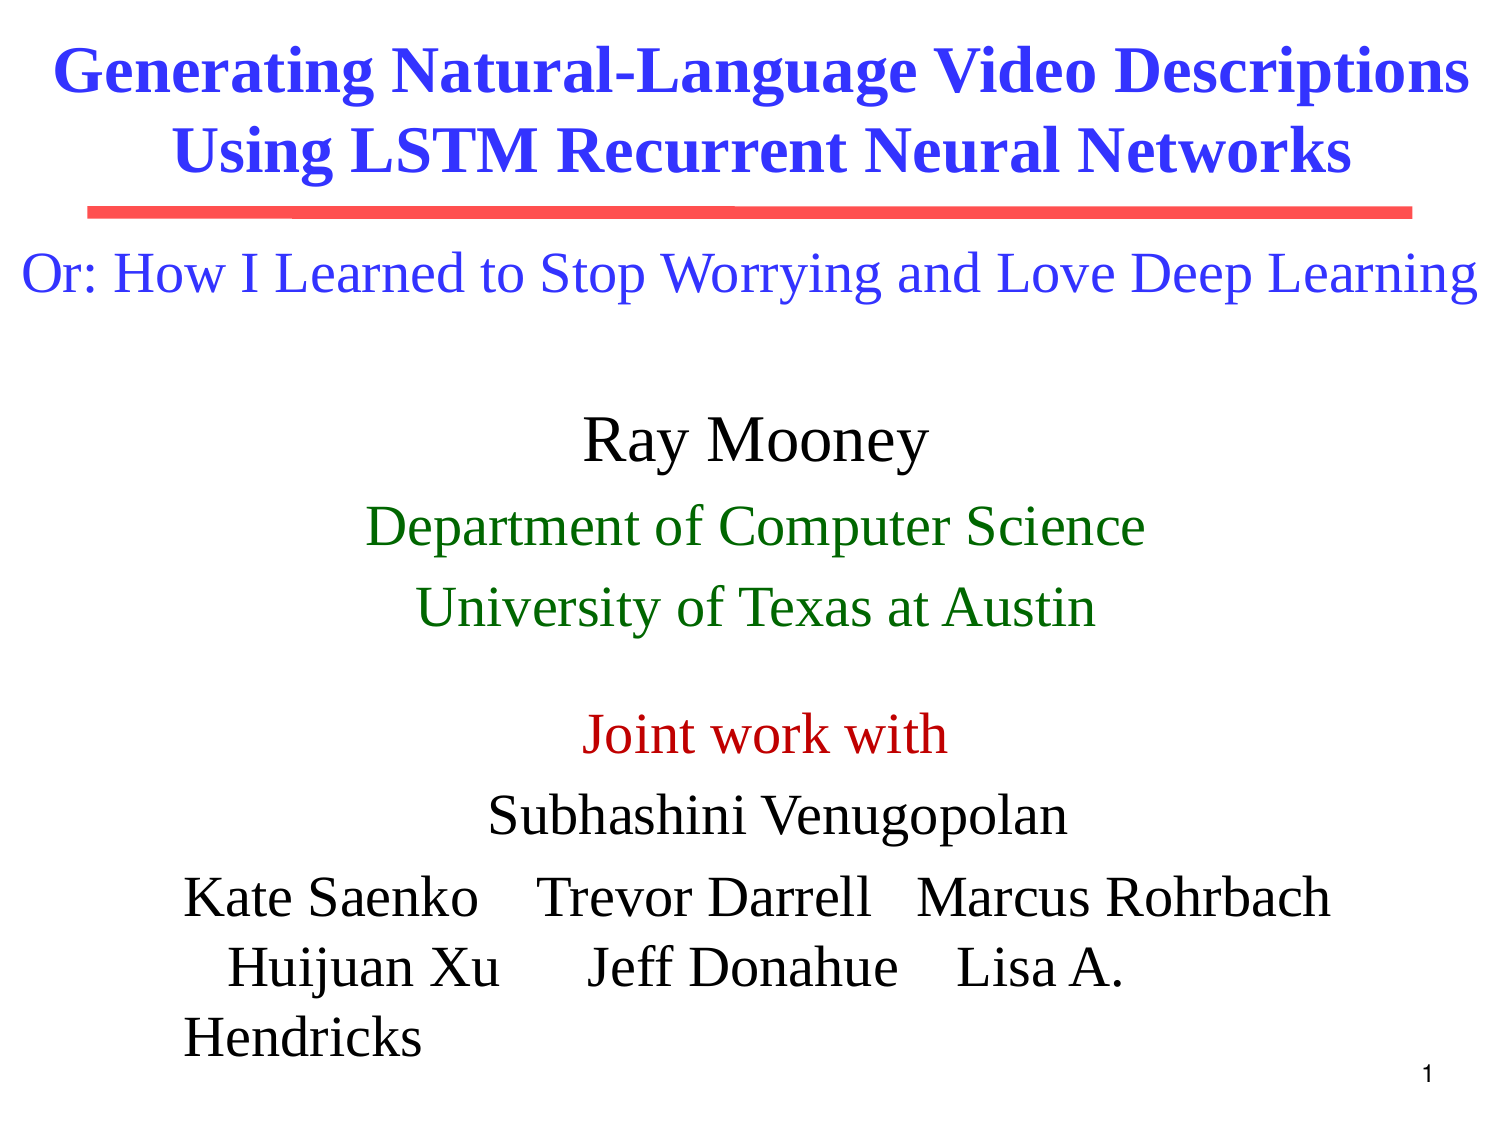

# Generating Natural-Language Video Descriptions Using LSTM Recurrent Neural Networks
Or: How I Learned to Stop Worrying and Love Deep Learning
Ray Mooney
Department of Computer Science
University of Texas at Austin

Joint work with
                     Subhashini Venugopolan
Kate Saenko    Trevor Darrell   Marcus Rohrbach     Huijuan Xu      Jeff Donahue    Lisa A. Hendricks

1